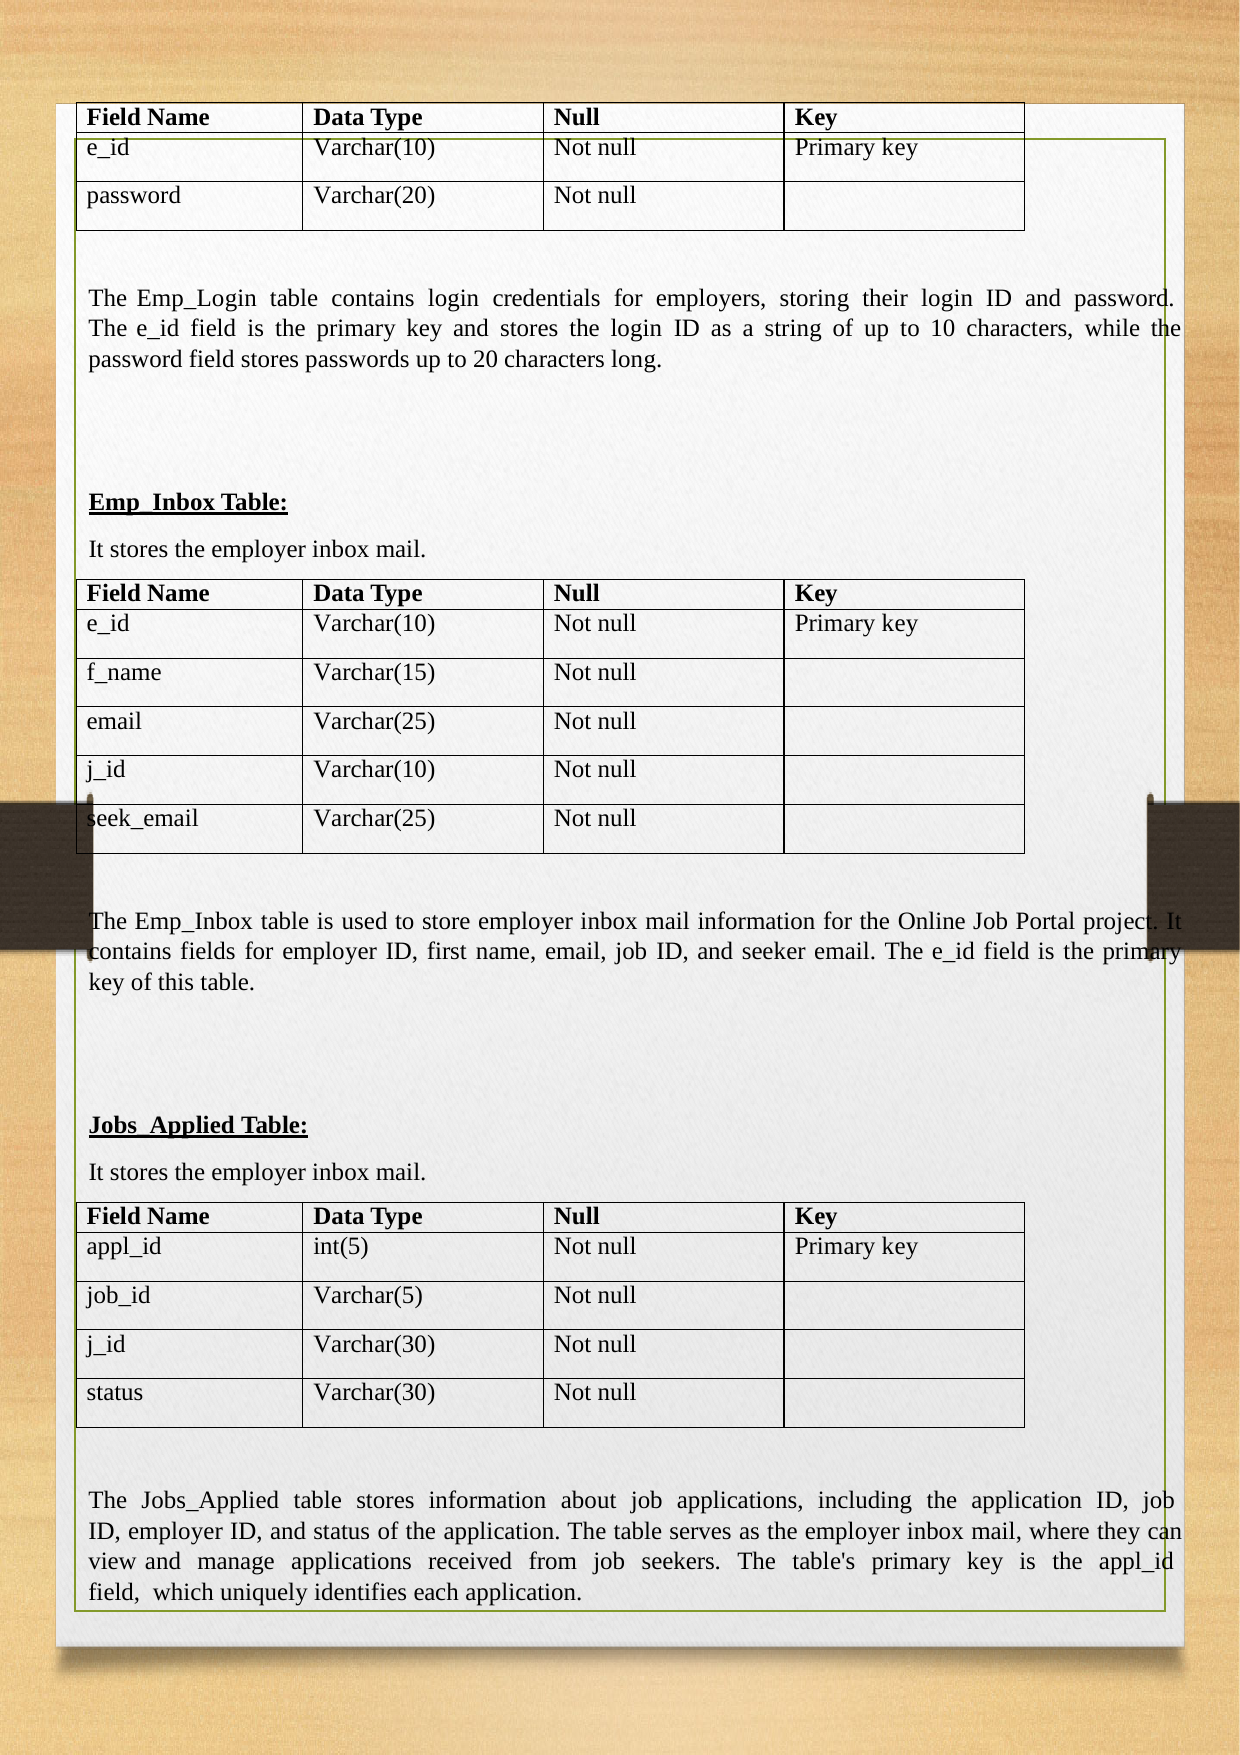

| Field Name | Data Type | Null | Key |
| --- | --- | --- | --- |
| e\_id | Varchar(10) | Not null | Primary key |
| password | Varchar(20) | Not null |  |
The Emp_Login  table  contains  login  credentials  for  employers,  storing  their  login  ID  and  password.  The e_id field is the primary key and stores the login ID as a string of up to 10 characters, while the password field stores passwords up to 20 characters long.
Emp_Inbox Table:
It stores the employer inbox mail.
| Field Name | Data Type | Null | Key |
| --- | --- | --- | --- |
| e\_id | Varchar(10) | Not null | Primary key |
| f\_name | Varchar(15) | Not null |  |
| email | Varchar(25) | Not null |  |
| j\_id | Varchar(10) | Not null |  |
| seek\_email | Varchar(25) | Not null |  |
The Emp_Inbox table is used to store employer inbox mail information for the Online Job Portal project. It contains fields for employer ID, first name, email, job ID, and seeker email. The e_id field is the primary key of this table.
Jobs_Applied Table:
It stores the employer inbox mail.
| Field Name | Data Type | Null | Key |
| --- | --- | --- | --- |
| appl\_id | int(5) | Not null | Primary key |
| job\_id | Varchar(5) | Not null |  |
| j\_id | Varchar(30) | Not null |  |
| status | Varchar(30) | Not null |  |
The  Jobs_Applied  table  stores  information  about  job  applications,  including  the  application  ID,  job  ID, employer ID, and status of the application. The table serves as the employer inbox mail, where they can view and  manage  applications  received  from  job  seekers.  The  table's  primary  key  is  the  appl_id  field,  which uniquely identifies each application.